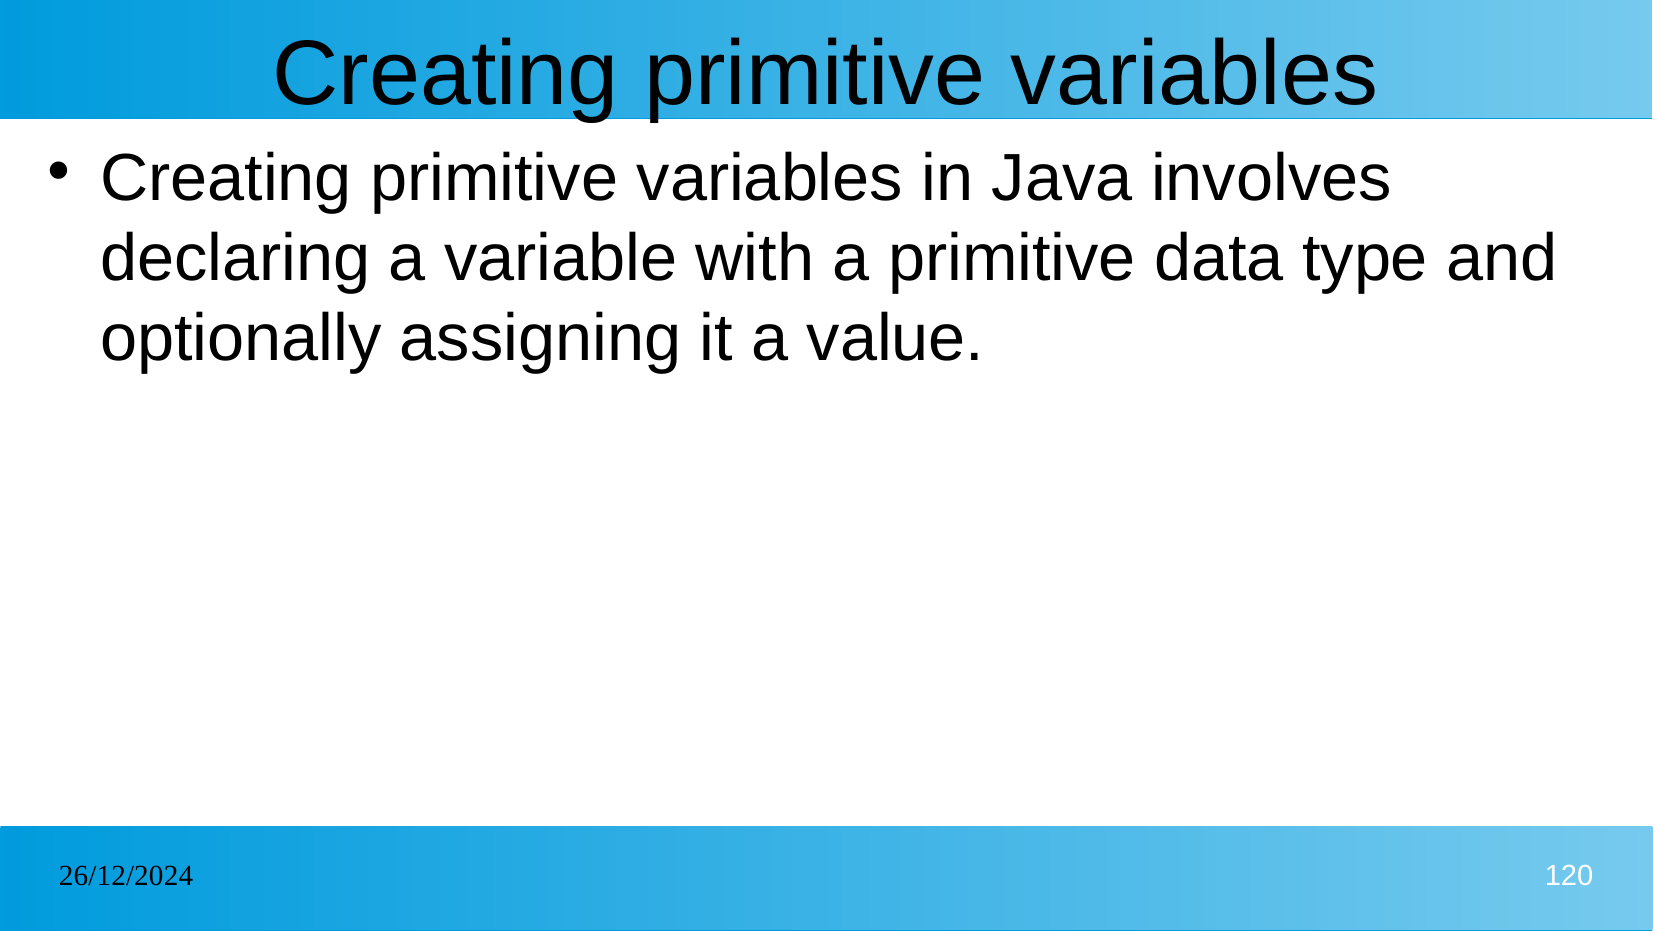

# Creating primitive variables
Creating primitive variables in Java involves declaring a variable with a primitive data type and optionally assigning it a value.
26/12/2024
120